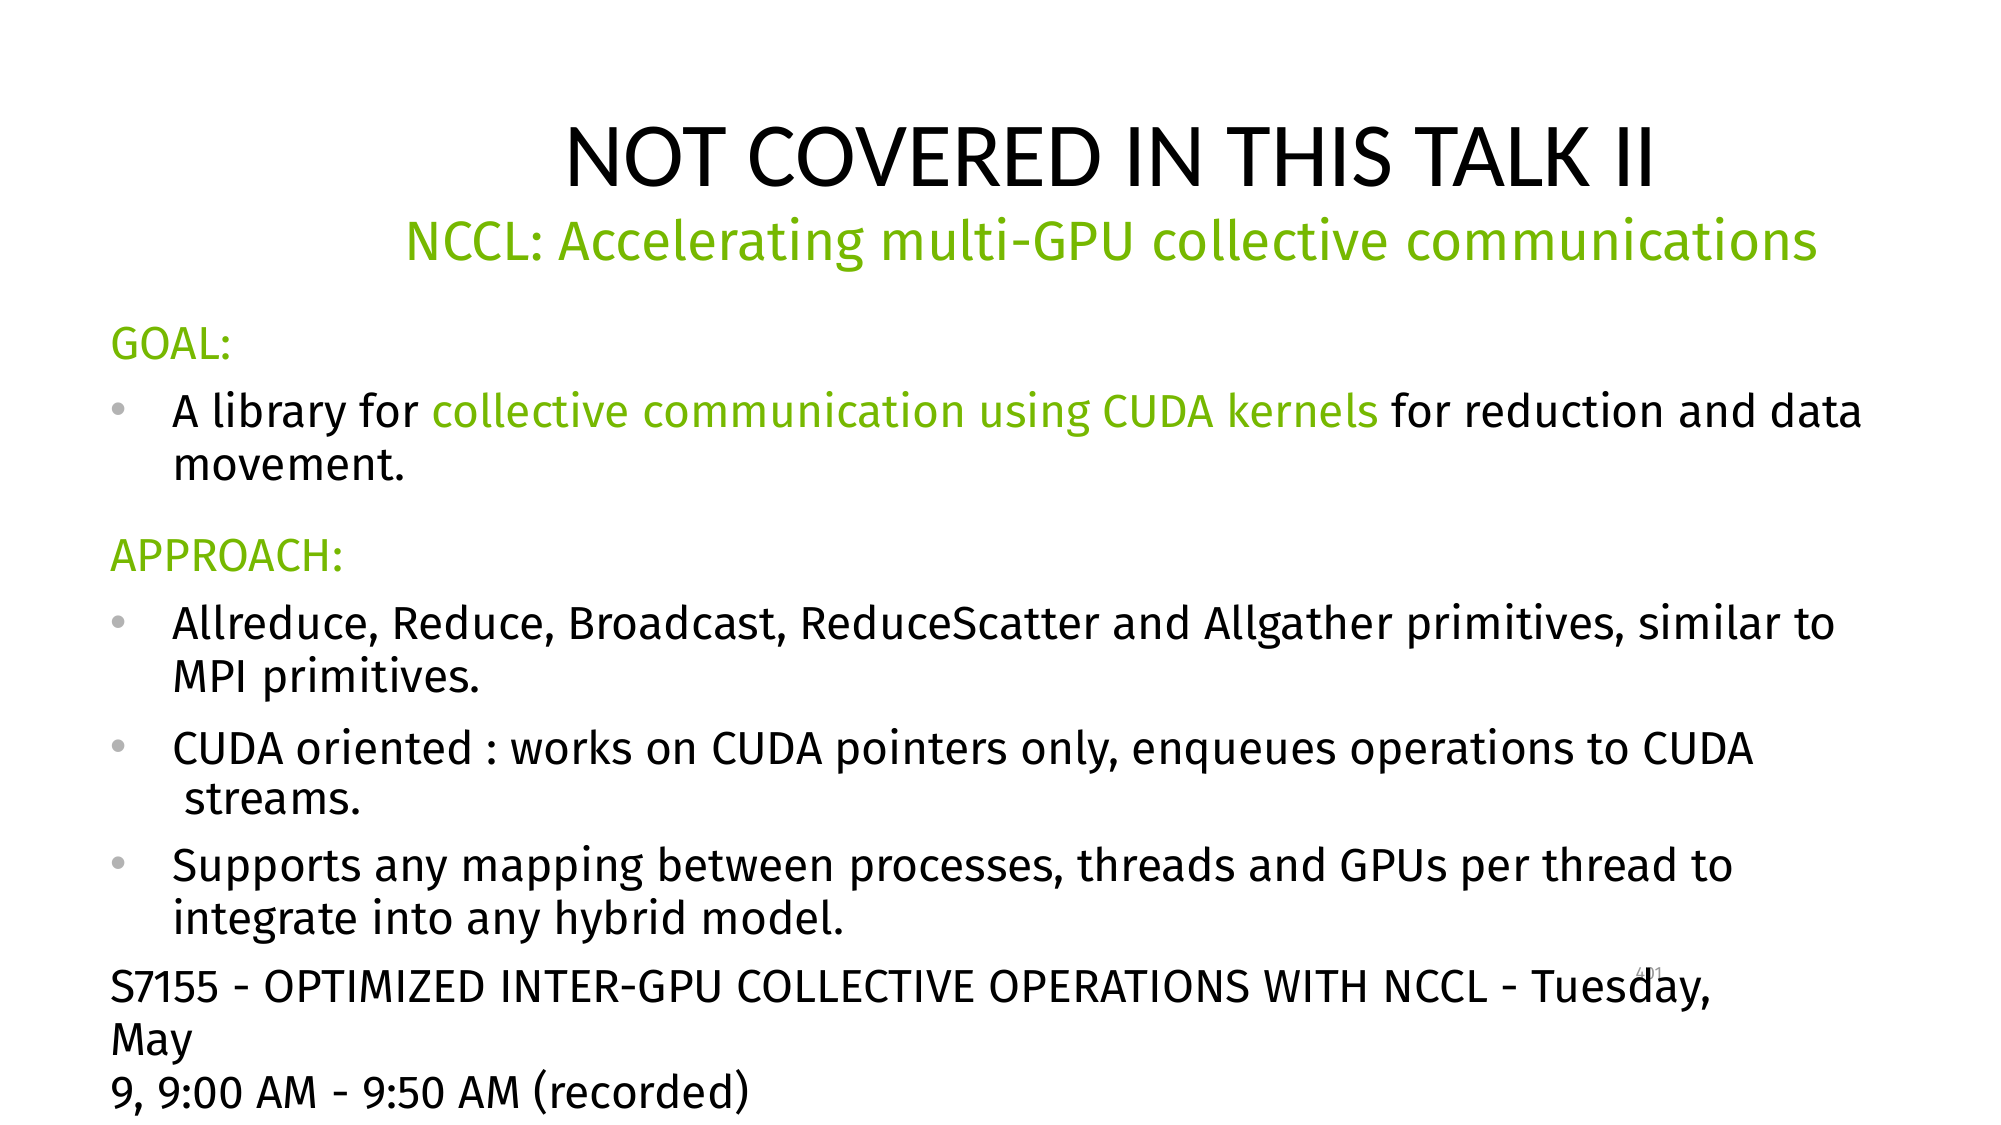

# NOT COVERED IN THIS TALK II
NCCL: Accelerating multi-GPU collective communications
GOAL:
A library for collective communication using CUDA kernels for reduction and data
movement.
APPROACH:
Allreduce, Reduce, Broadcast, ReduceScatter and Allgather primitives, similar to
MPI primitives.
CUDA oriented : works on CUDA pointers only, enqueues operations to CUDA  streams.
Supports any mapping between processes, threads and GPUs per thread to
integrate into any hybrid model.
S7155 - OPTIMIZED INTER-GPU COLLECTIVE OPERATIONS WITH NCCL - Tuesday, May
9, 9:00 AM - 9:50 AM (recorded)
401